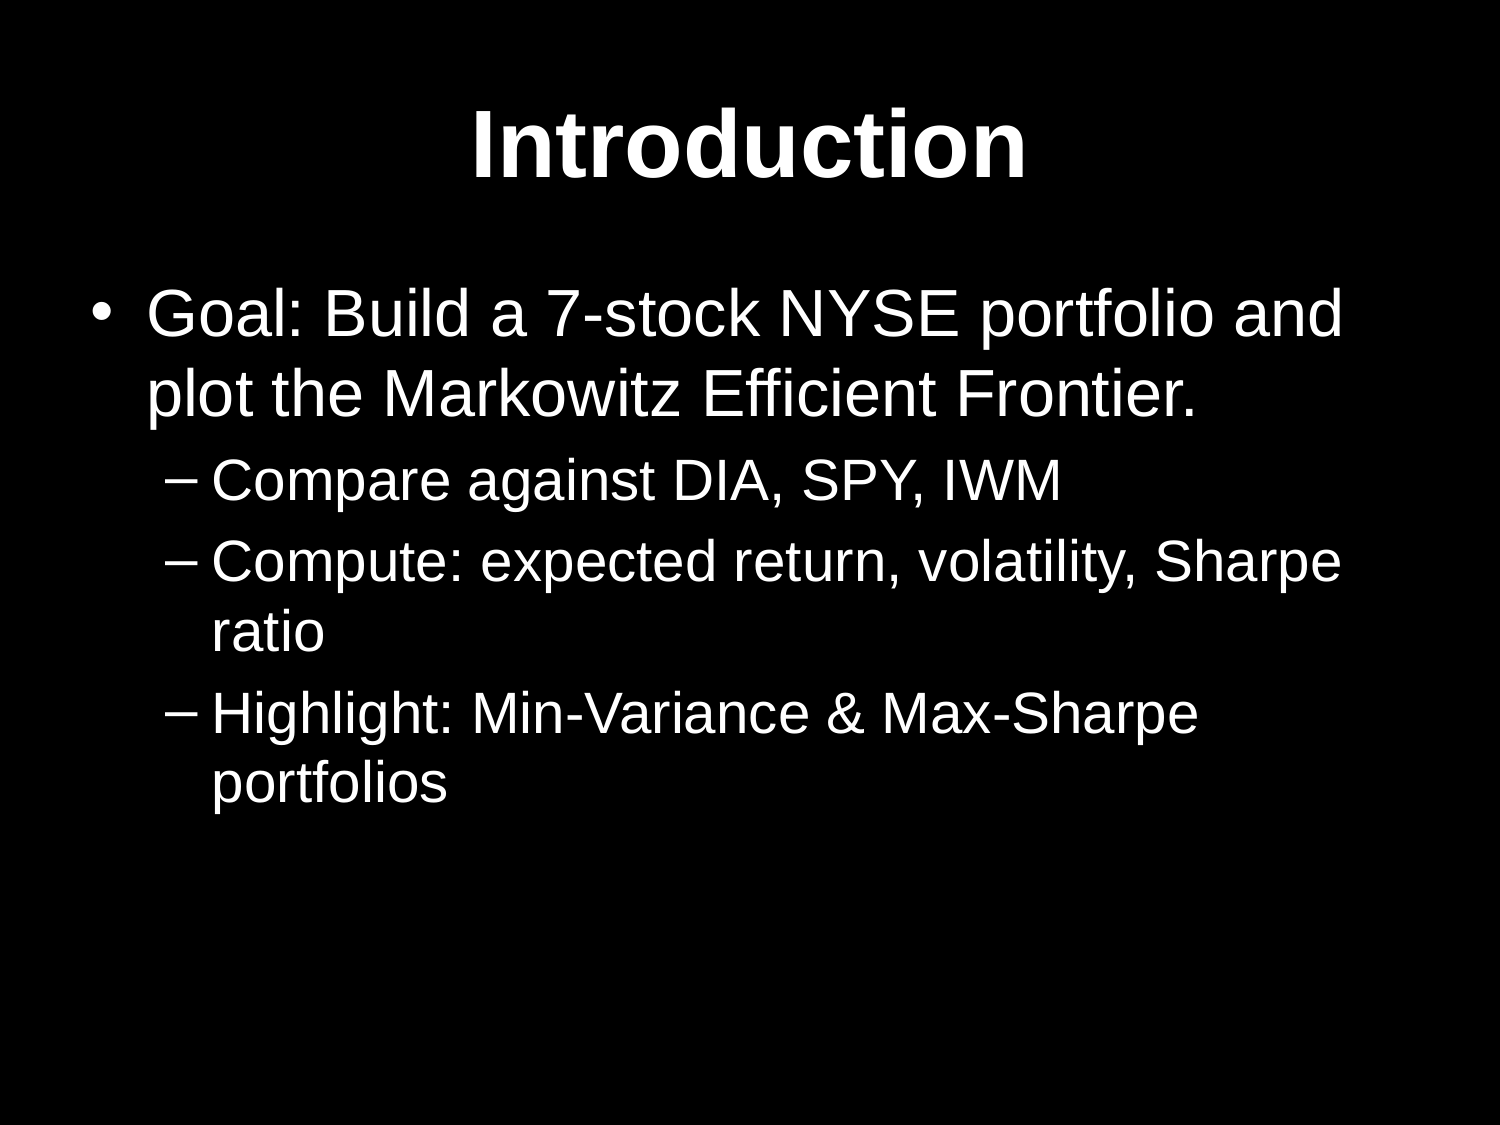

# Introduction
Goal: Build a 7-stock NYSE portfolio and plot the Markowitz Efficient Frontier.
Compare against DIA, SPY, IWM
Compute: expected return, volatility, Sharpe ratio
Highlight: Min-Variance & Max-Sharpe portfolios